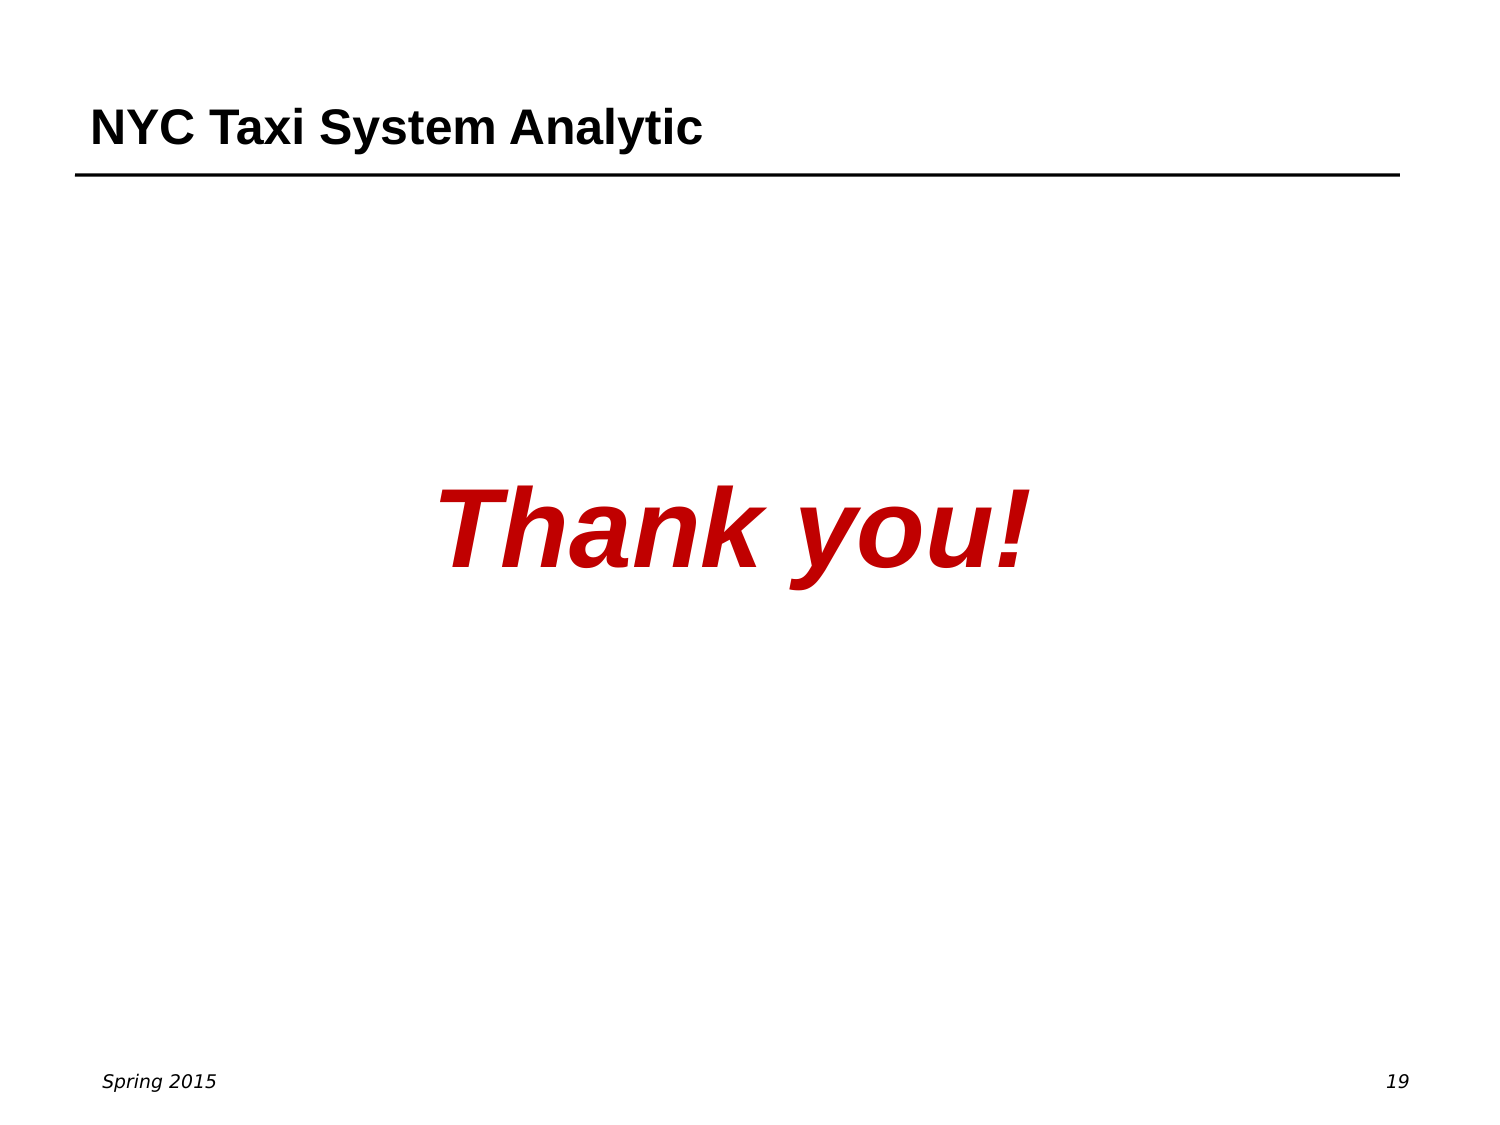

# NYC Taxi System Analytic

Thank you!

19